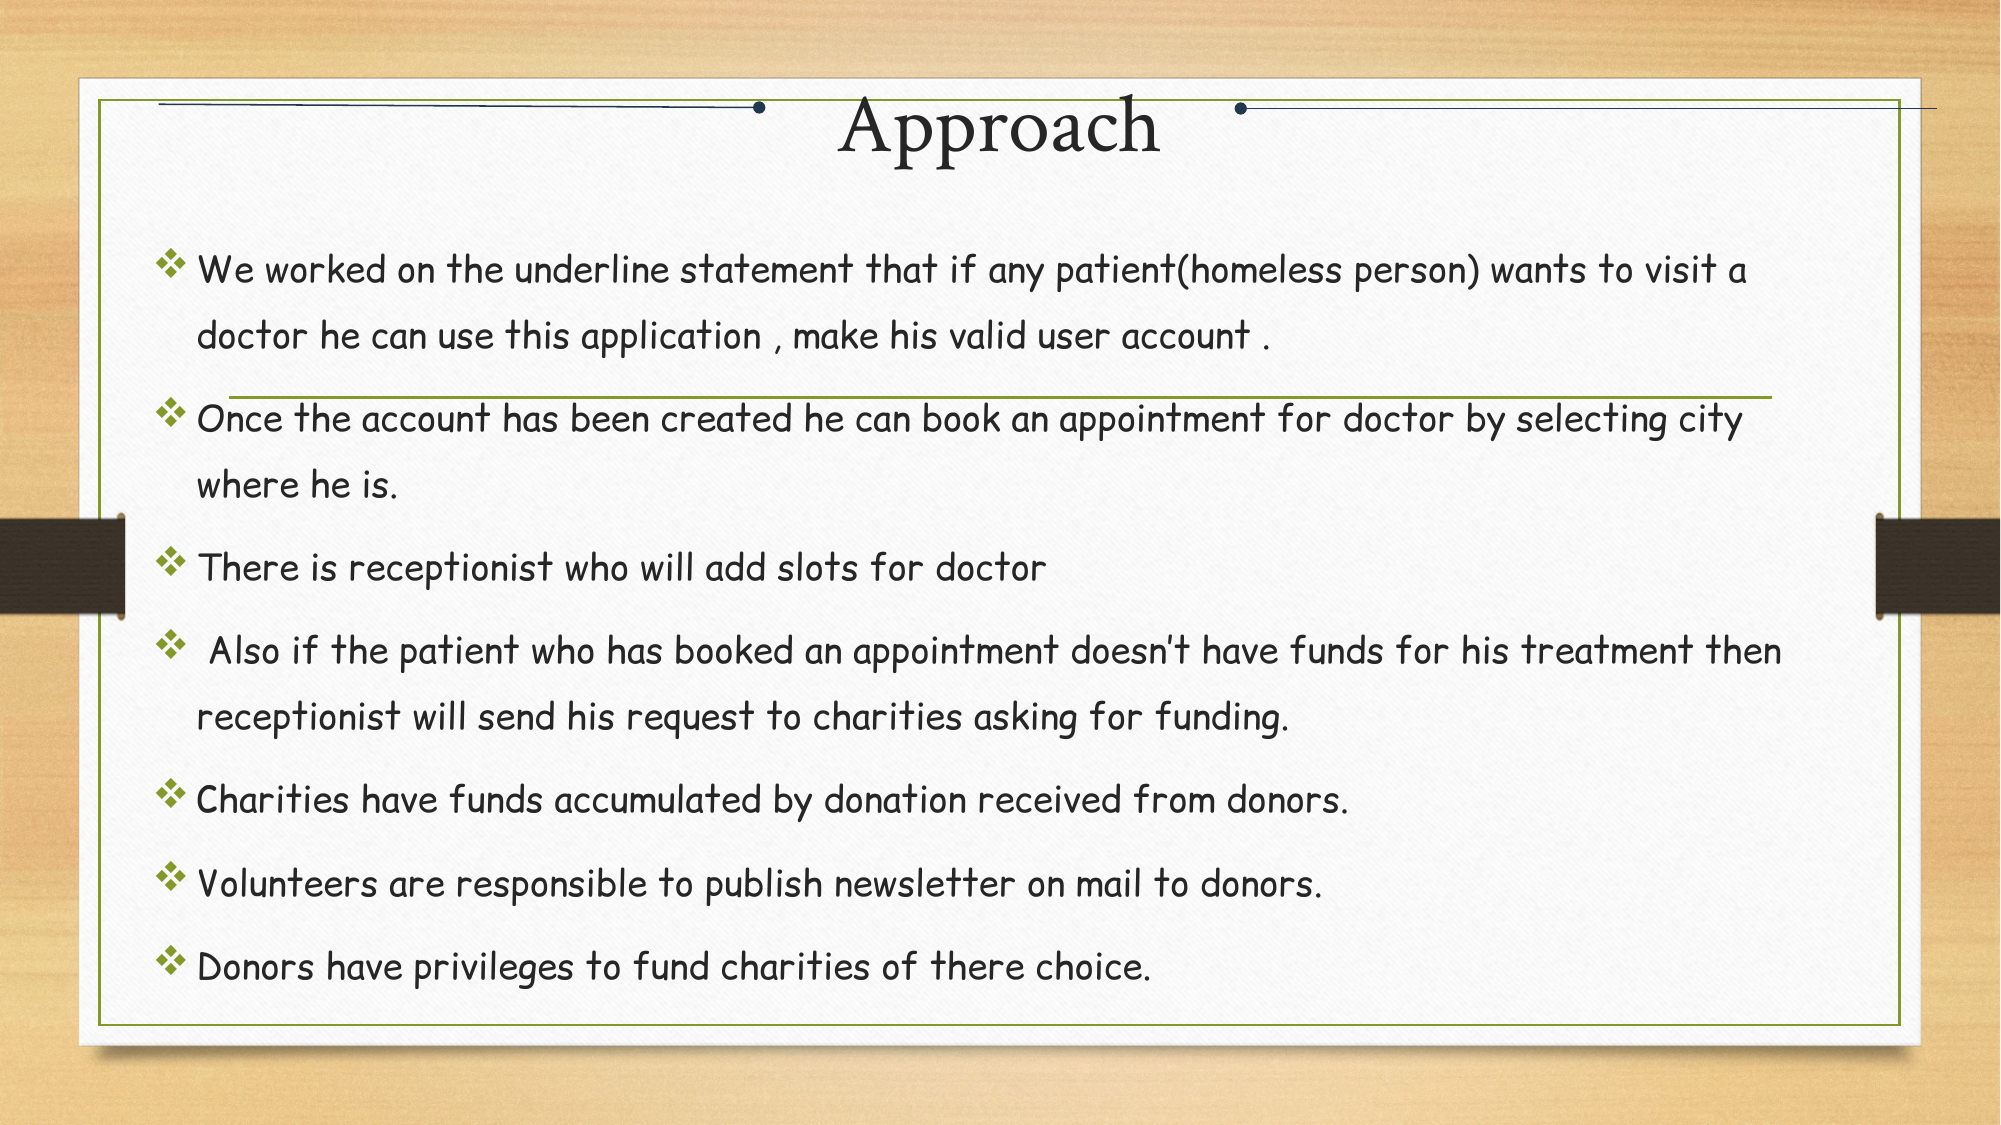

# Approach
We worked on the underline statement that if any patient(homeless person) wants to visit a doctor he can use this application , make his valid user account .
Once the account has been created he can book an appointment for doctor by selecting city where he is.
There is receptionist who will add slots for doctor
 Also if the patient who has booked an appointment doesn’t have funds for his treatment then receptionist will send his request to charities asking for funding.
Charities have funds accumulated by donation received from donors.
Volunteers are responsible to publish newsletter on mail to donors.
Donors have privileges to fund charities of there choice.